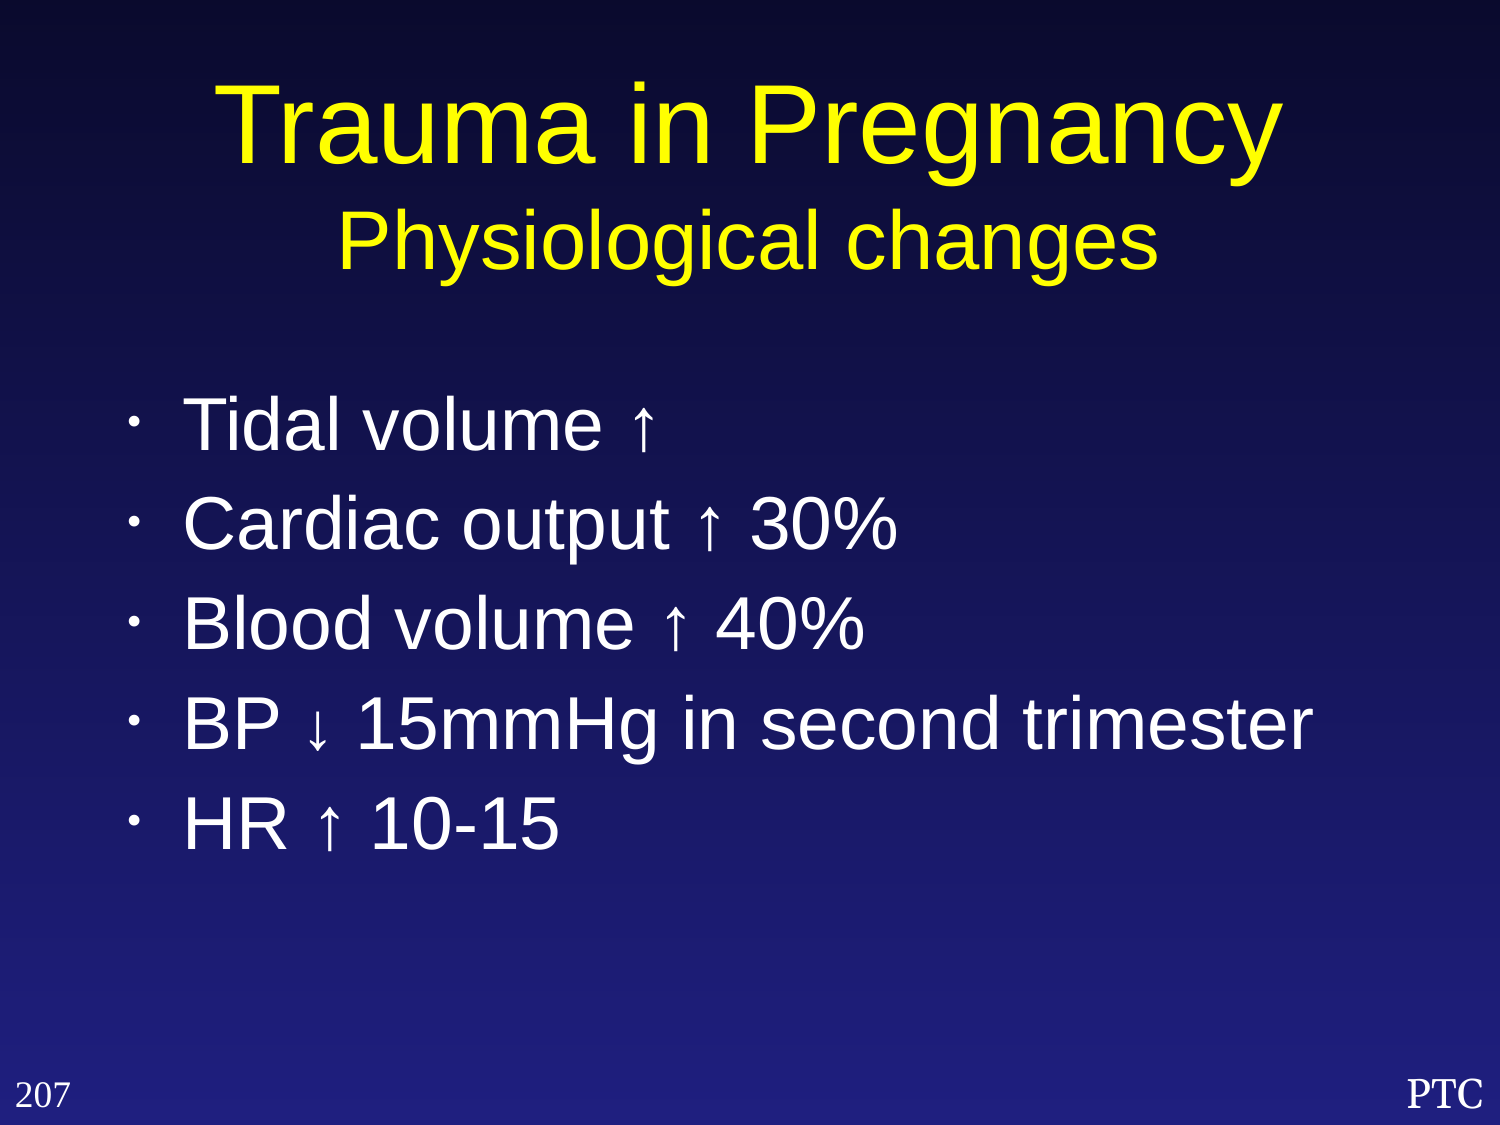

Trauma in Pregnancy Physiological changes
Tidal volume ↑
Cardiac output ↑ 30%
Blood volume ↑ 40%
BP ↓ 15mmHg in second trimester
HR ↑ 10-15
207